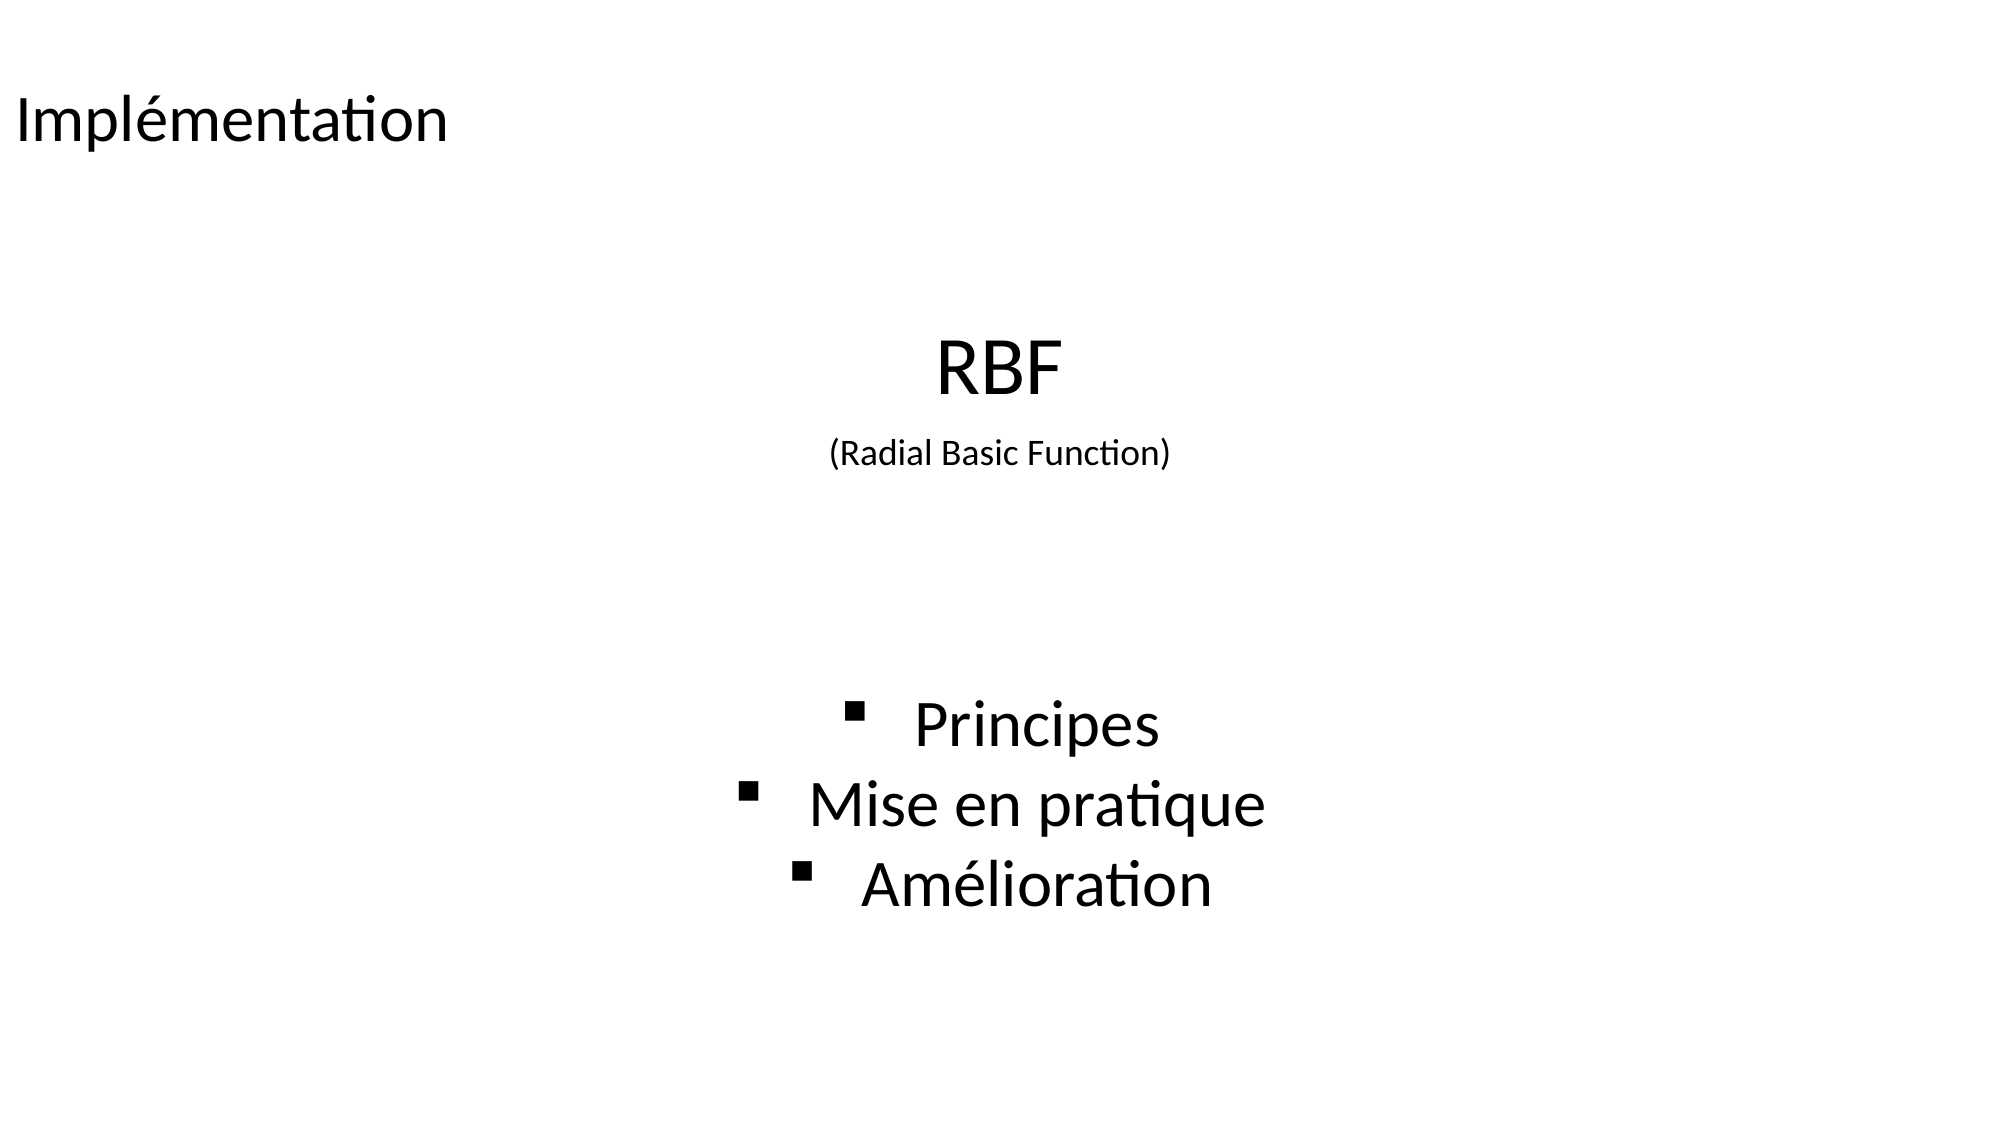

# Implémentation
RBF
(Radial Basic Function)
Principes
Mise en pratique
Amélioration